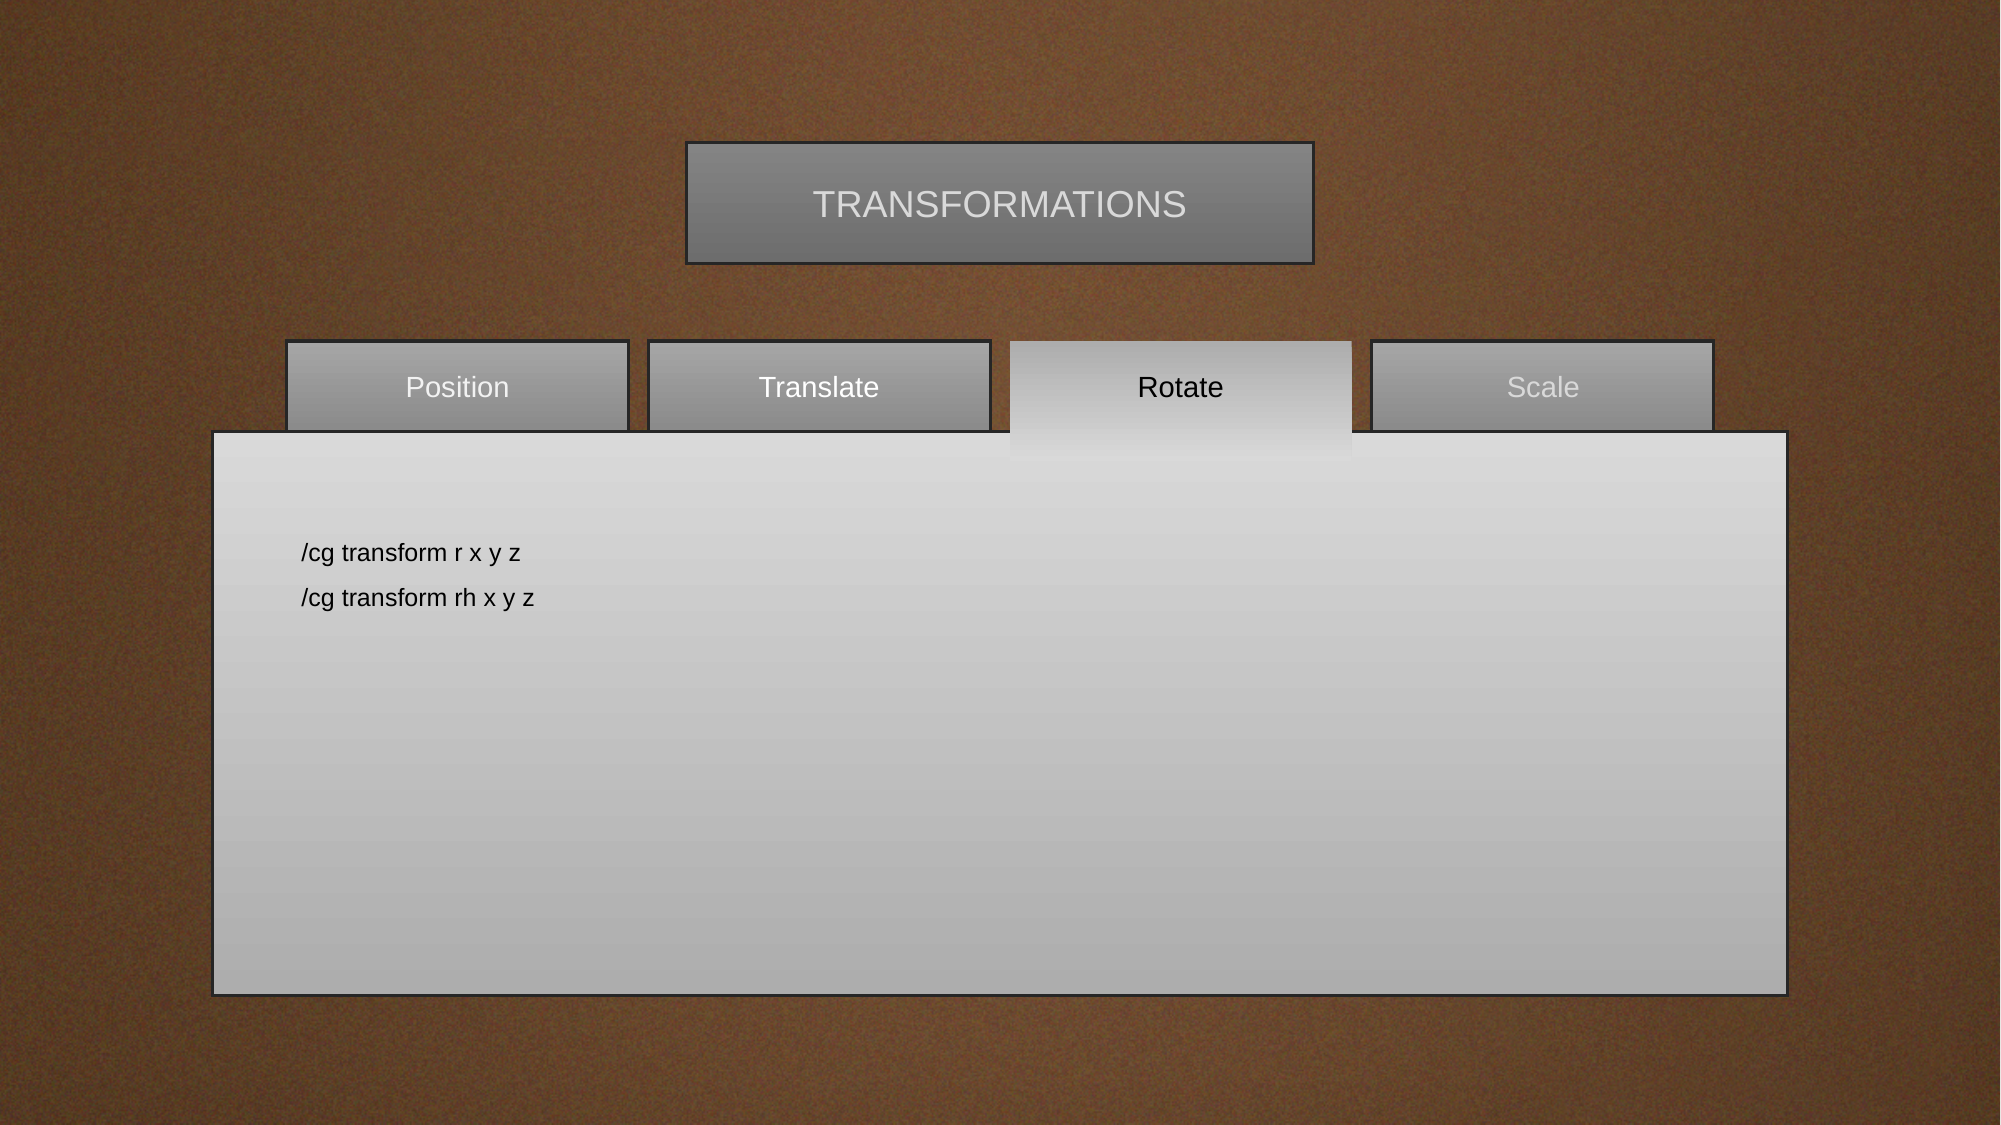

TRANSFORMATIONS

Position
Translate
Rotate
Scale

/cg transform r x y z
/cg transform rh x y z